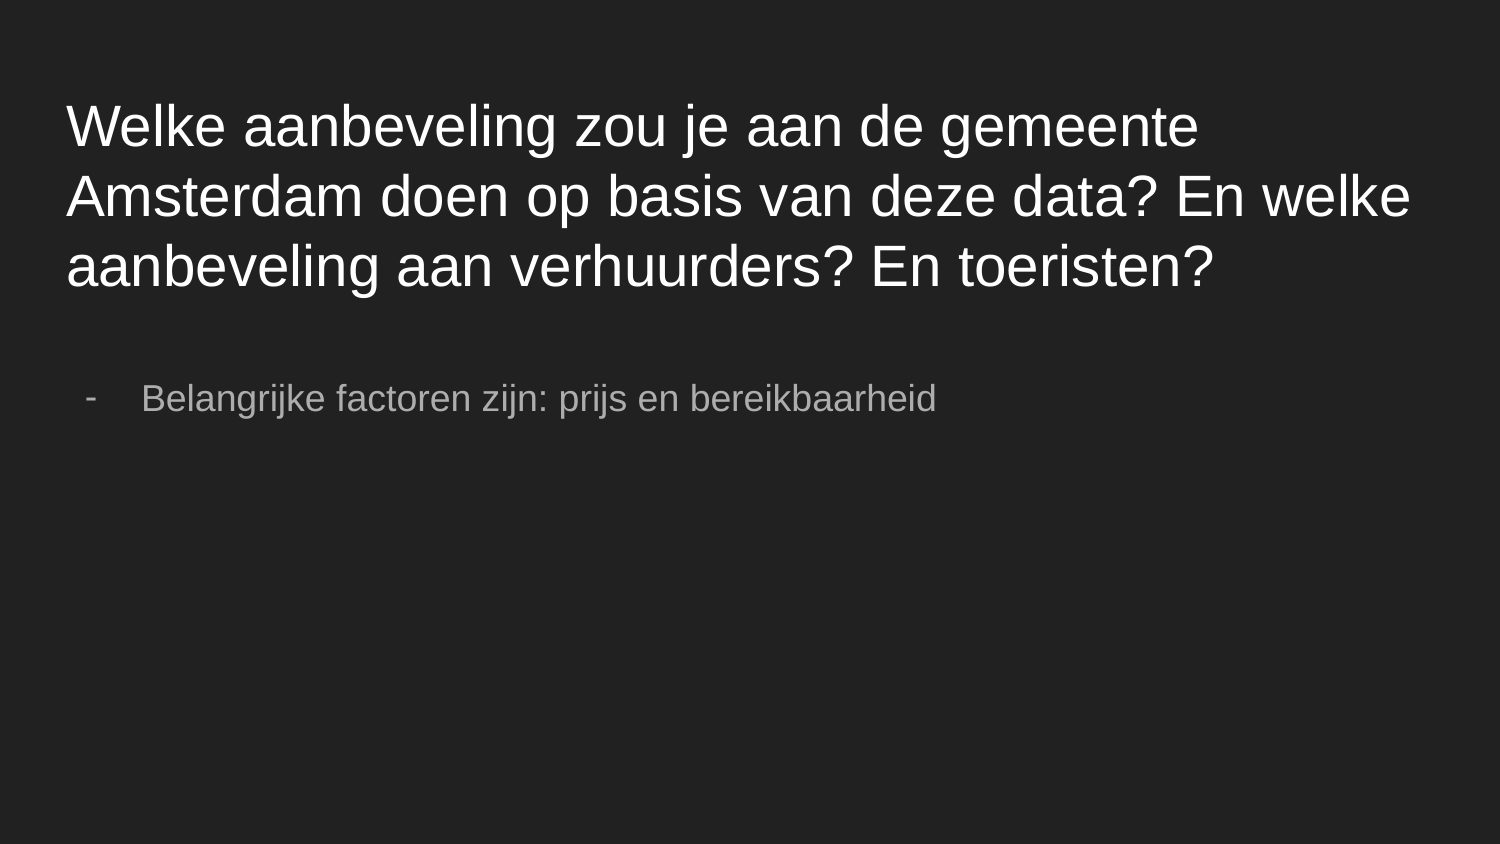

# Welke aanbeveling zou je aan de gemeente Amsterdam doen op basis van deze data? En welke aanbeveling aan verhuurders? En toeristen?

Belangrijke factoren zijn: prijs en bereikbaarheid